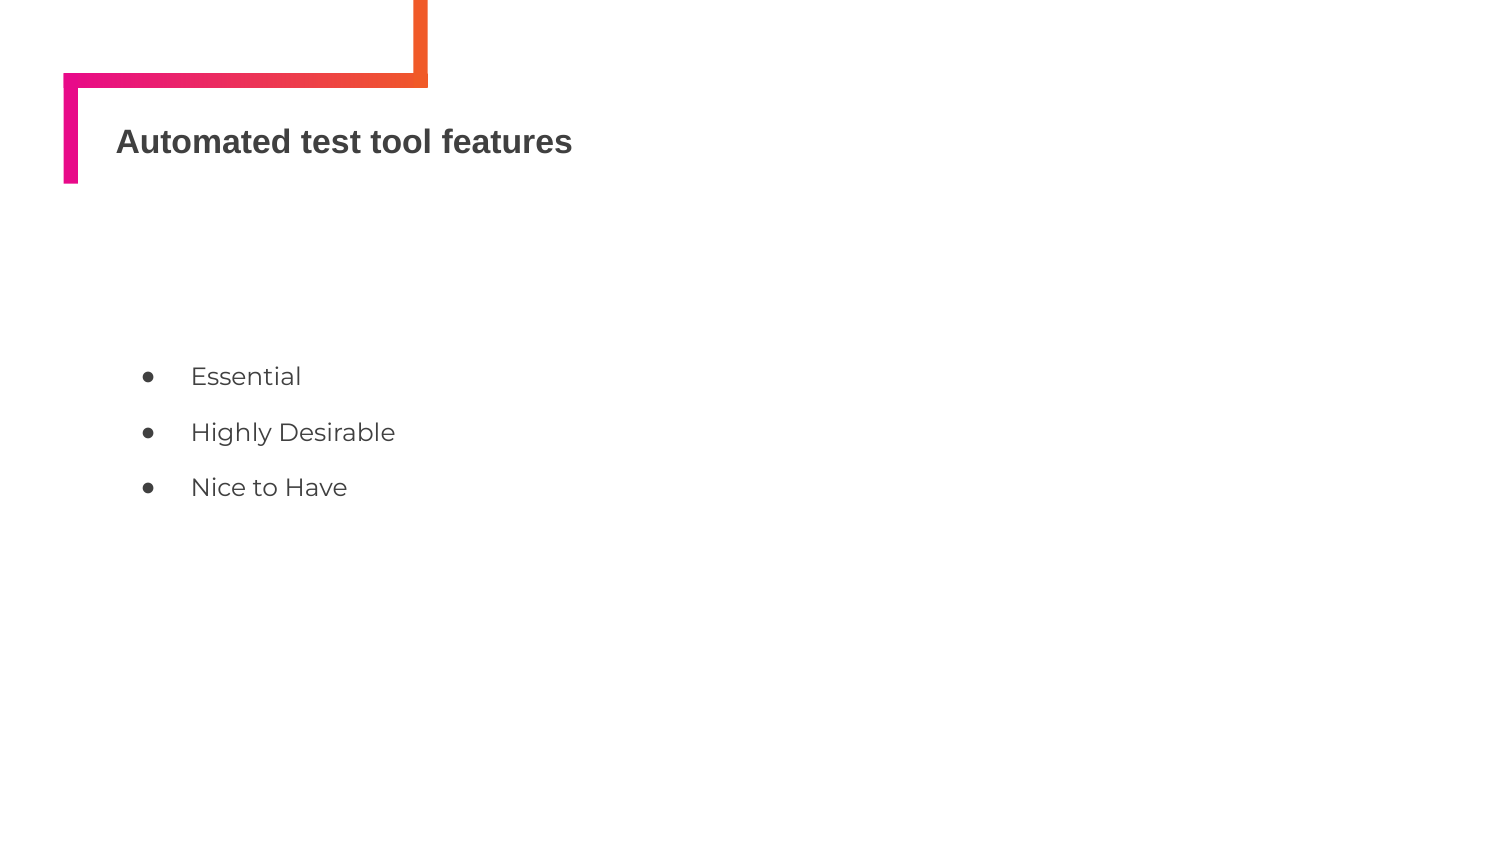

# Automated test tool features
Essential
Highly Desirable
Nice to Have